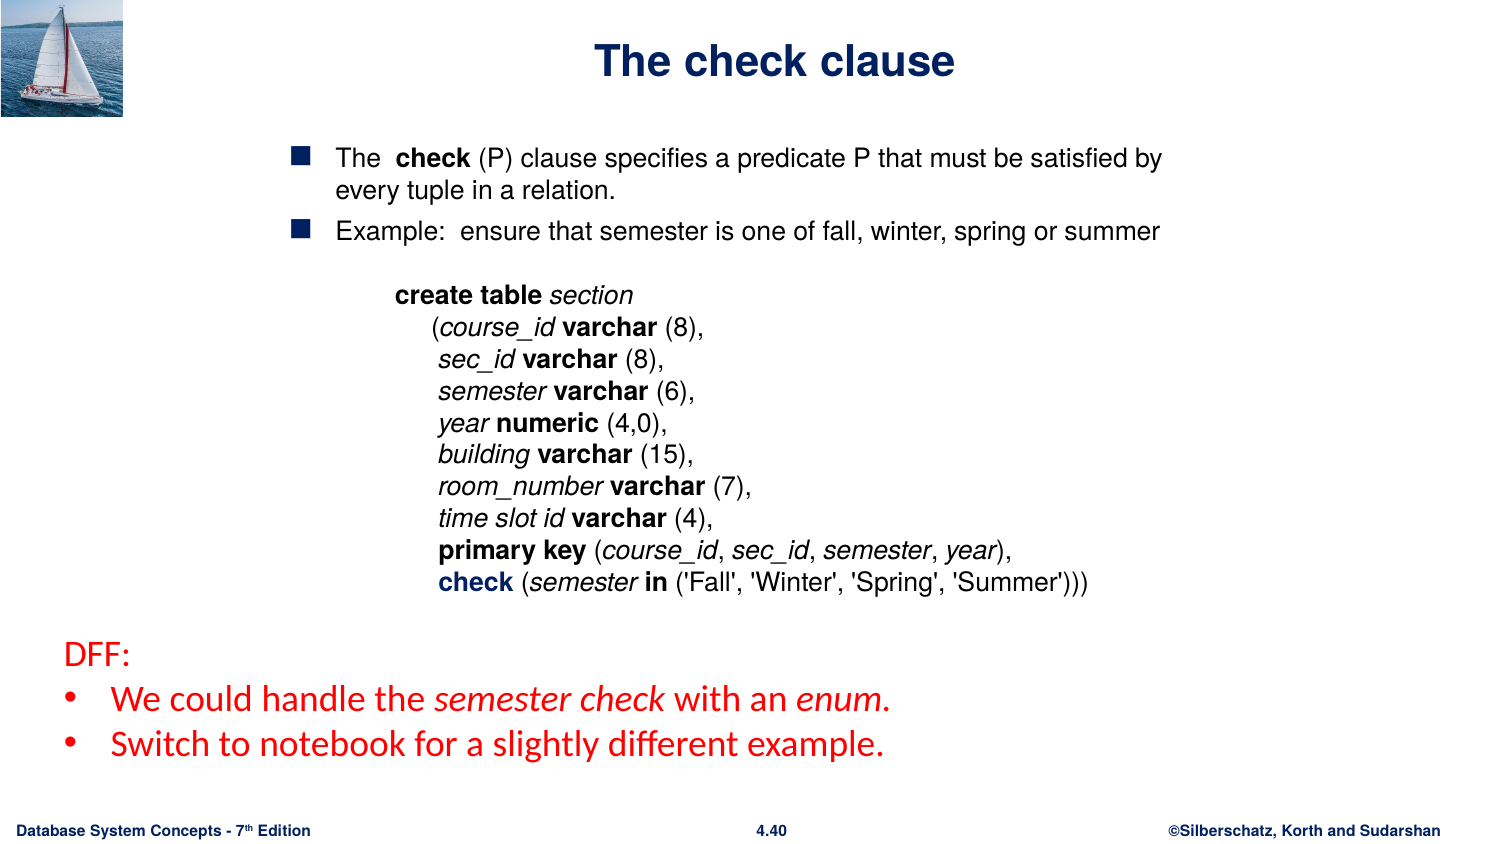

# The check clause
The  check (P) clause specifies a predicate P that must be satisfied by every tuple in a relation.
Example:  ensure that semester is one of fall, winter, spring or summer

              create table section
                   (course_id varchar (8),
                    sec_id varchar (8),
                    semester varchar (6),
                    year numeric (4,0),
                    building varchar (15),
                    room_number varchar (7),
                    time slot id varchar (4),
                    primary key (course_id, sec_id, semester, year),
                    check (semester in ('Fall', 'Winter', 'Spring', 'Summer')))
DFF:
We could handle the semester check with an enum.
Switch to notebook for a slightly different example.